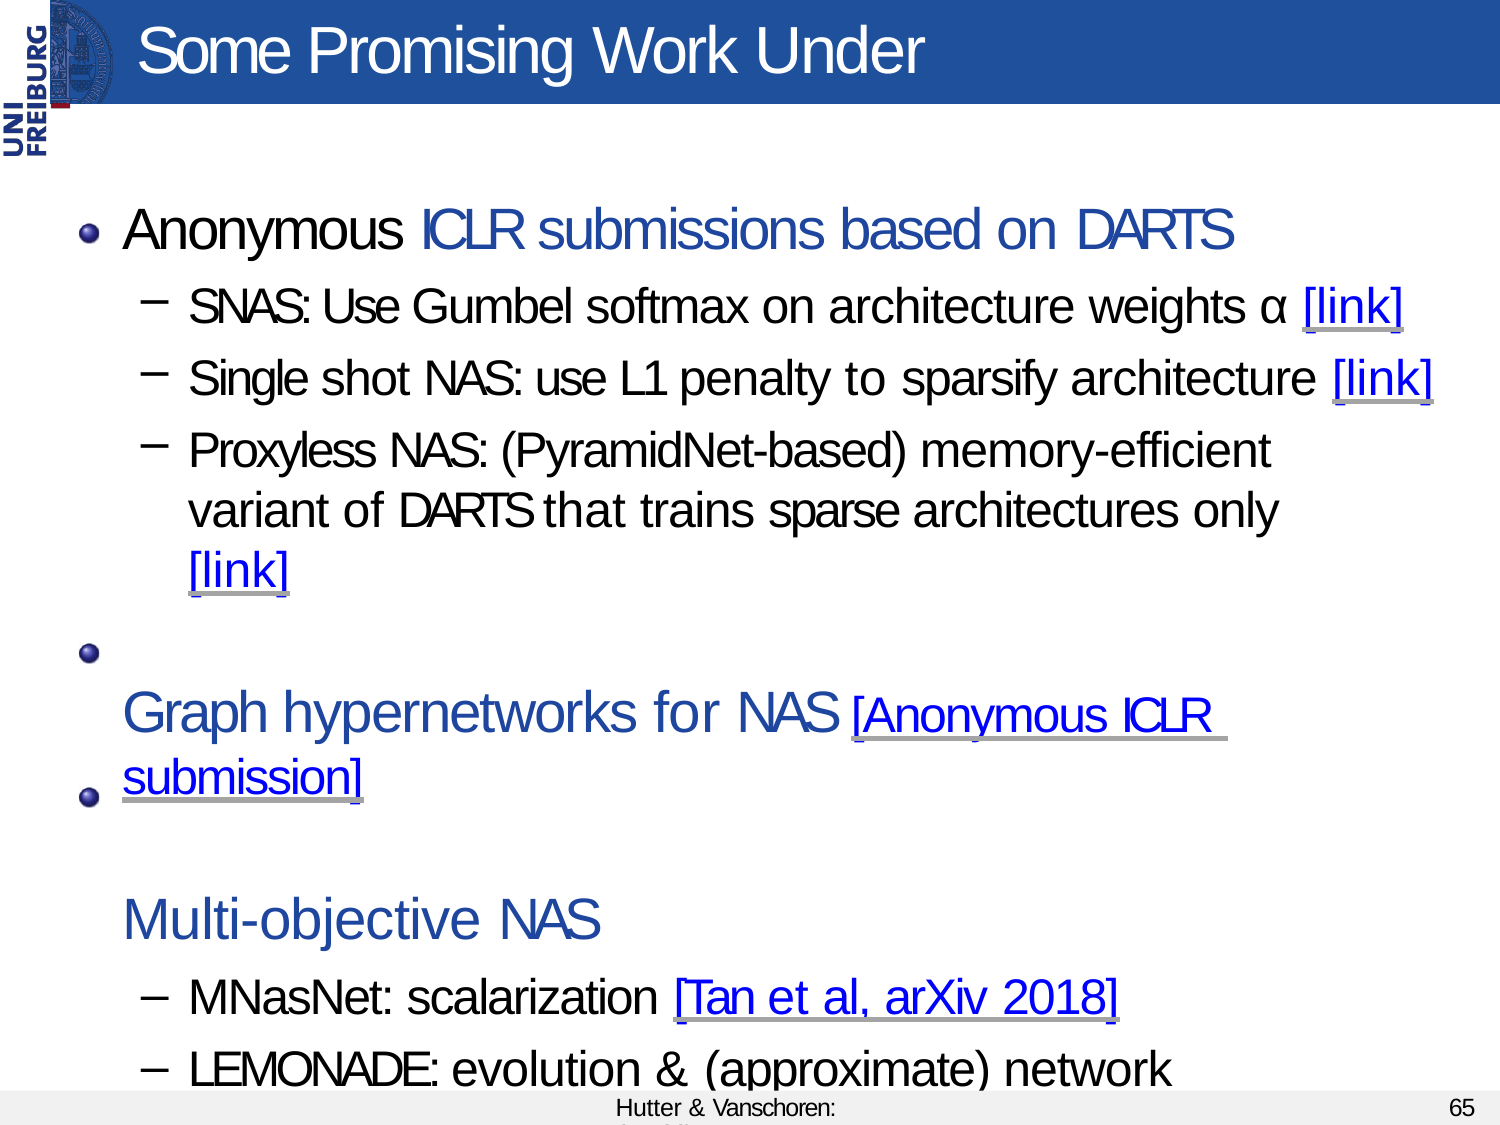

# Some Promising Work Under Review
Anonymous ICLR submissions based on DARTS
SNAS: Use Gumbel softmax on architecture weights α [link]
Single shot NAS: use L1 penalty to sparsify architecture [link]
Proxyless NAS: (PyramidNet-based) memory-efficient  variant of DARTS that trains sparse architectures only [link]

Graph hypernetworks for NAS [Anonymous ICLR submission]

Multi-objective NAS
MNasNet: scalarization [Tan et al, arXiv 2018]
LEMONADE: evolution & (approximate) network morphisms  [Anonymous ICLR submission]

Hutter & Vanschoren: AutoML
65